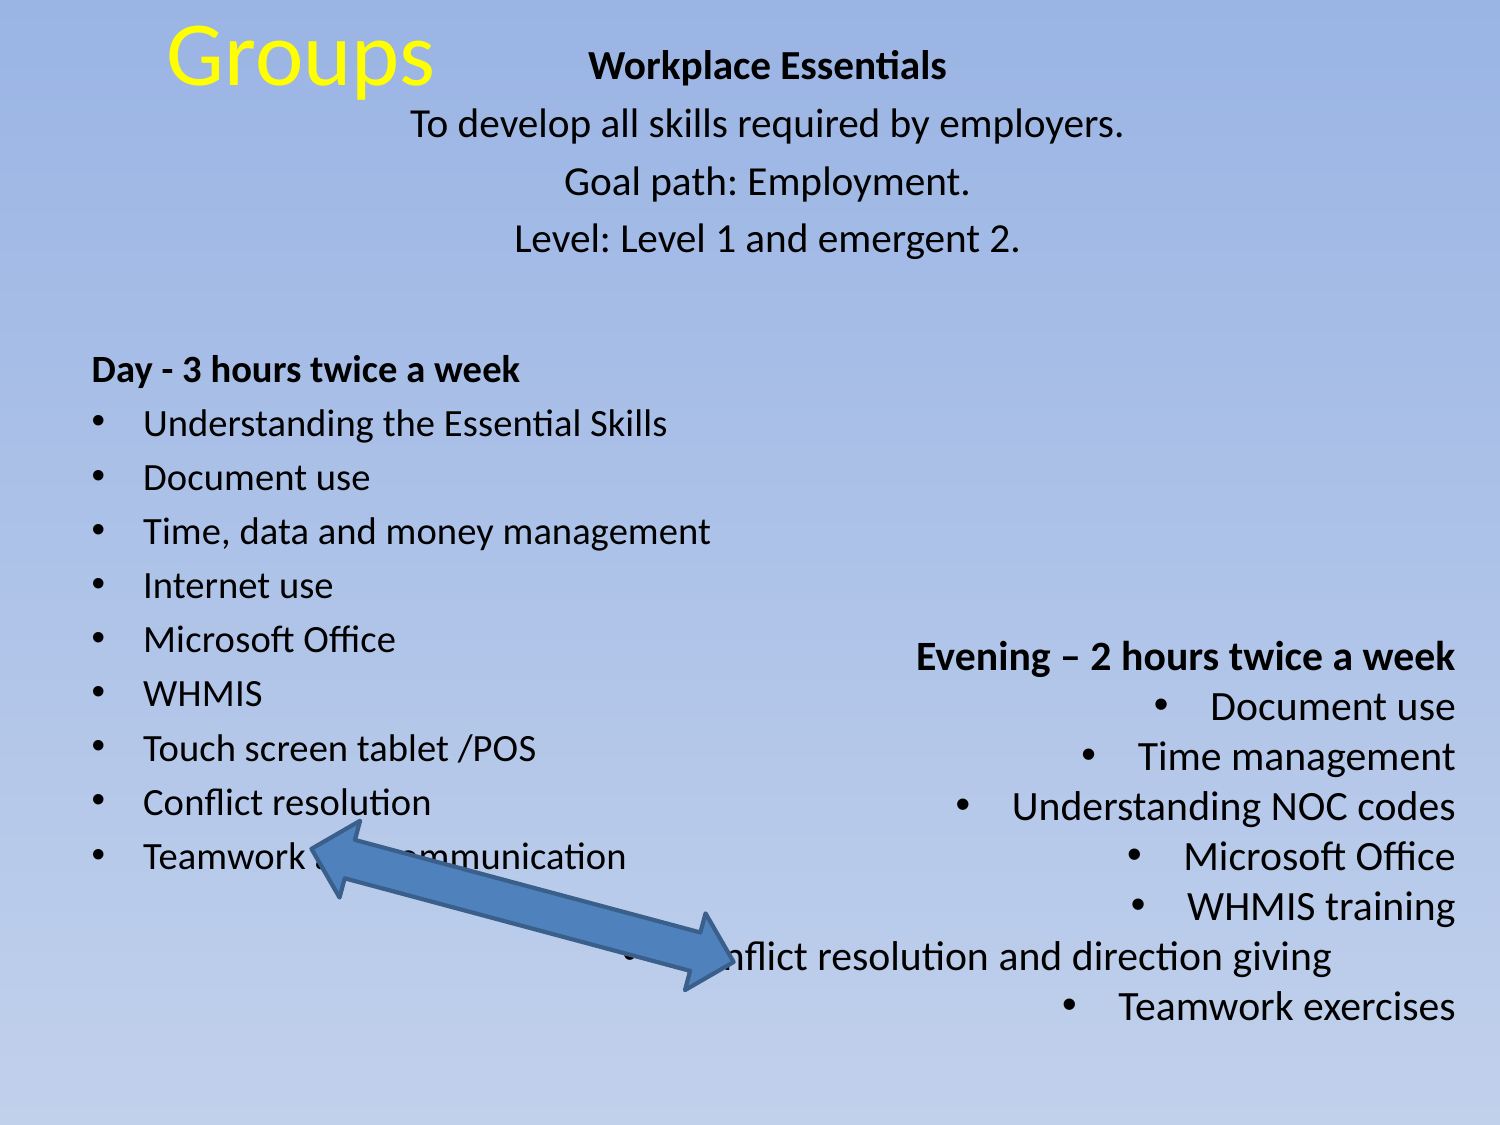

# Groups
Workplace Essentials
To develop all skills required by employers.
Goal path: Employment.
Level: Level 1 and emergent 2.

Day - 3 hours twice a week
Understanding the Essential Skills
Document use
Time, data and money management
Internet use
Microsoft Office
WHMIS
Touch screen tablet /POS
Conflict resolution
Teamwork and communication

Evening – 2 hours twice a week
Document use
Time management
Understanding NOC codes
Microsoft Office
WHMIS training
Conflict resolution and direction giving
Teamwork exercises